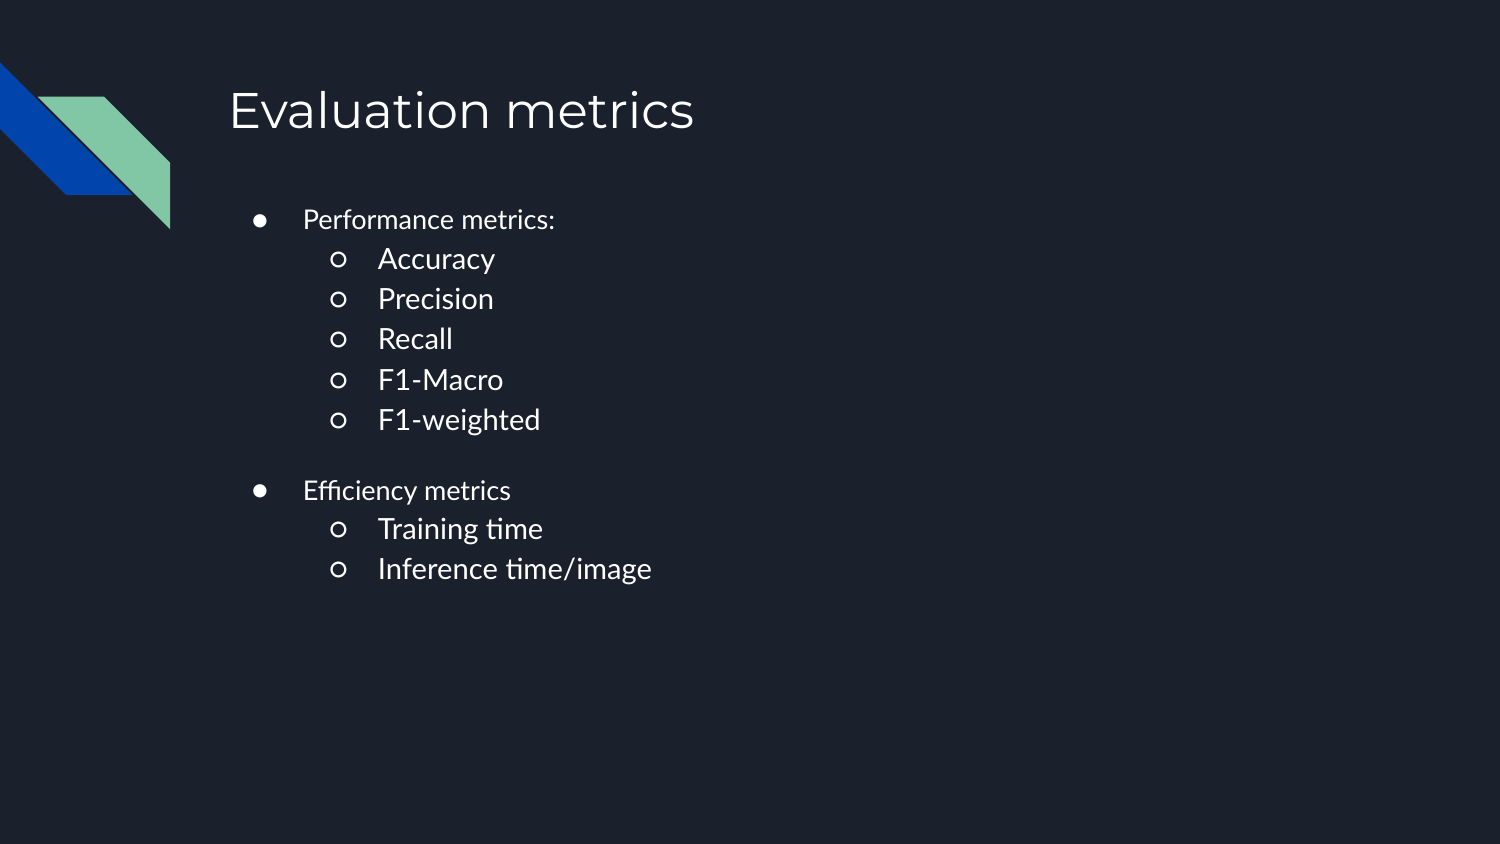

# Evaluation metrics
Performance metrics:
Accuracy
Precision
Recall
F1-Macro
F1-weighted

Efficiency metrics
Training time
Inference time/image